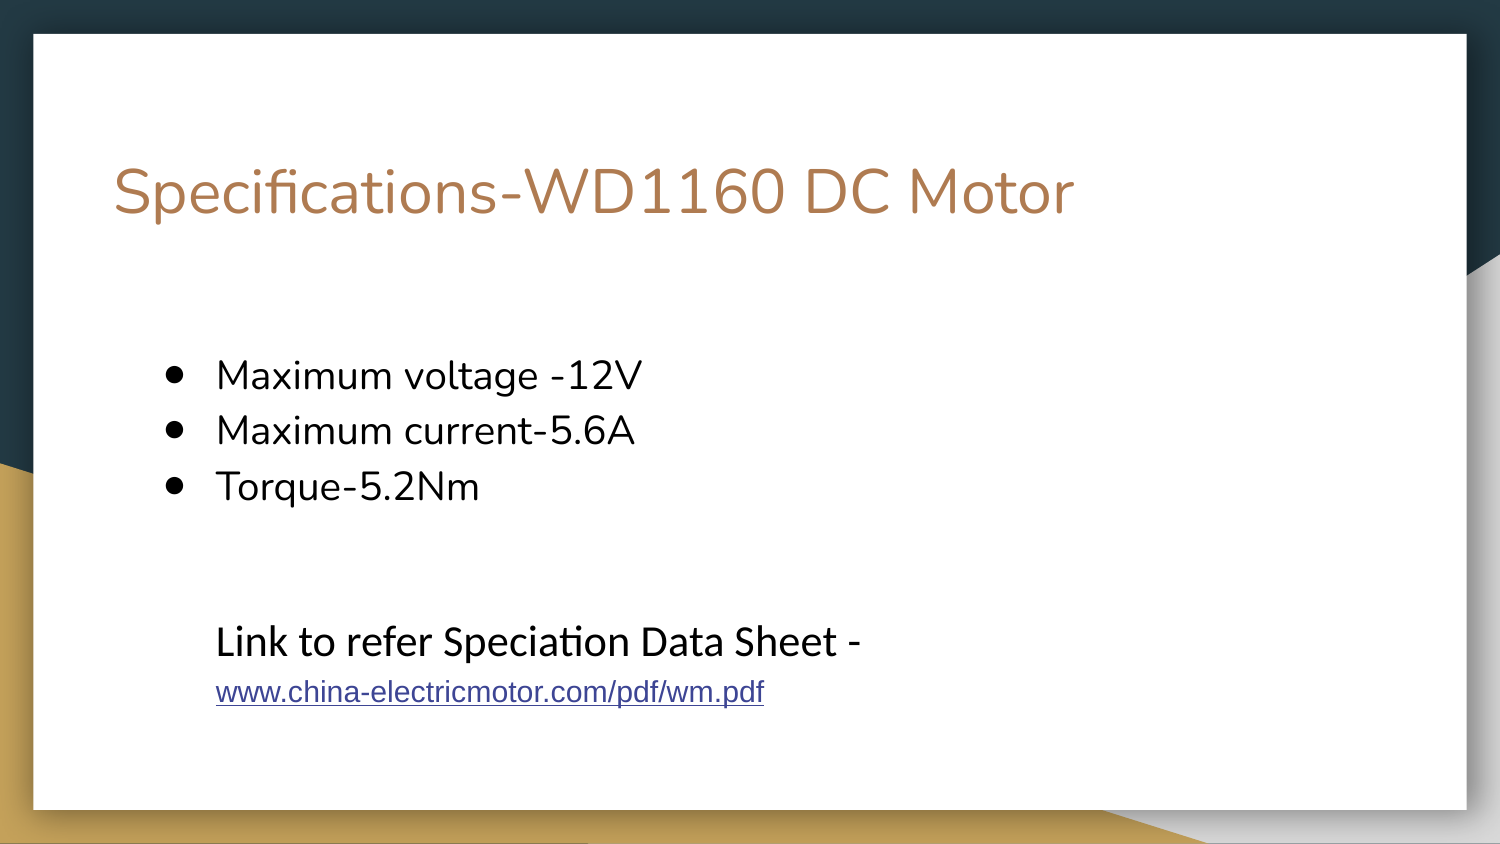

# Specifications-WD1160 DC Motor
Maximum voltage -12V
Maximum current-5.6A
Torque-5.2Nm

Link to refer Speciation Data Sheet - www.china-electricmotor.com/pdf/wm.pdf